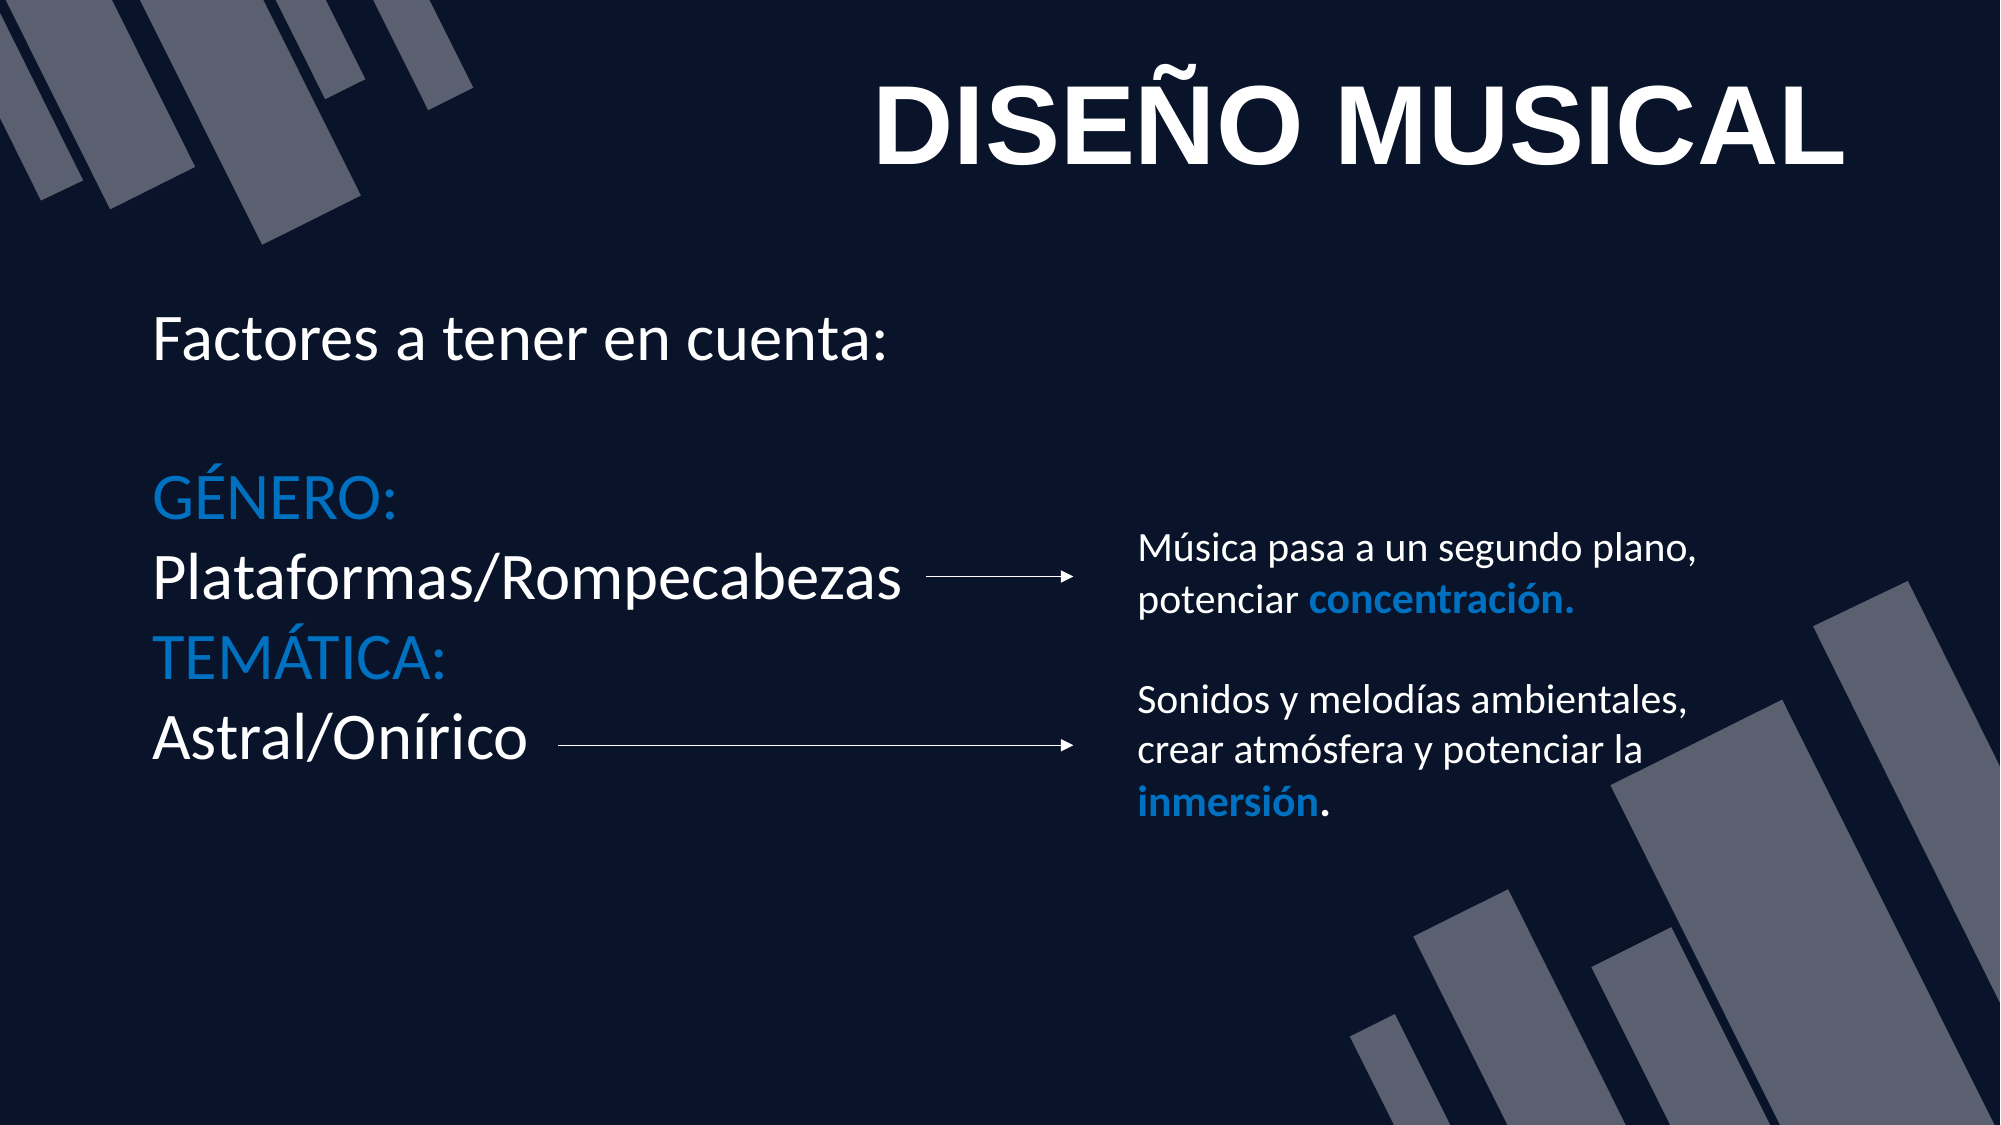

DISEÑO MUSICAL

Factores a tener en cuenta:

GÉNERO:
Plataformas/Rompecabezas
TEMÁTICA:
Astral/Onírico
Música pasa a un segundo plano, potenciar concentración.

Sonidos y melodías ambientales, crear atmósfera y potenciar la inmersión.